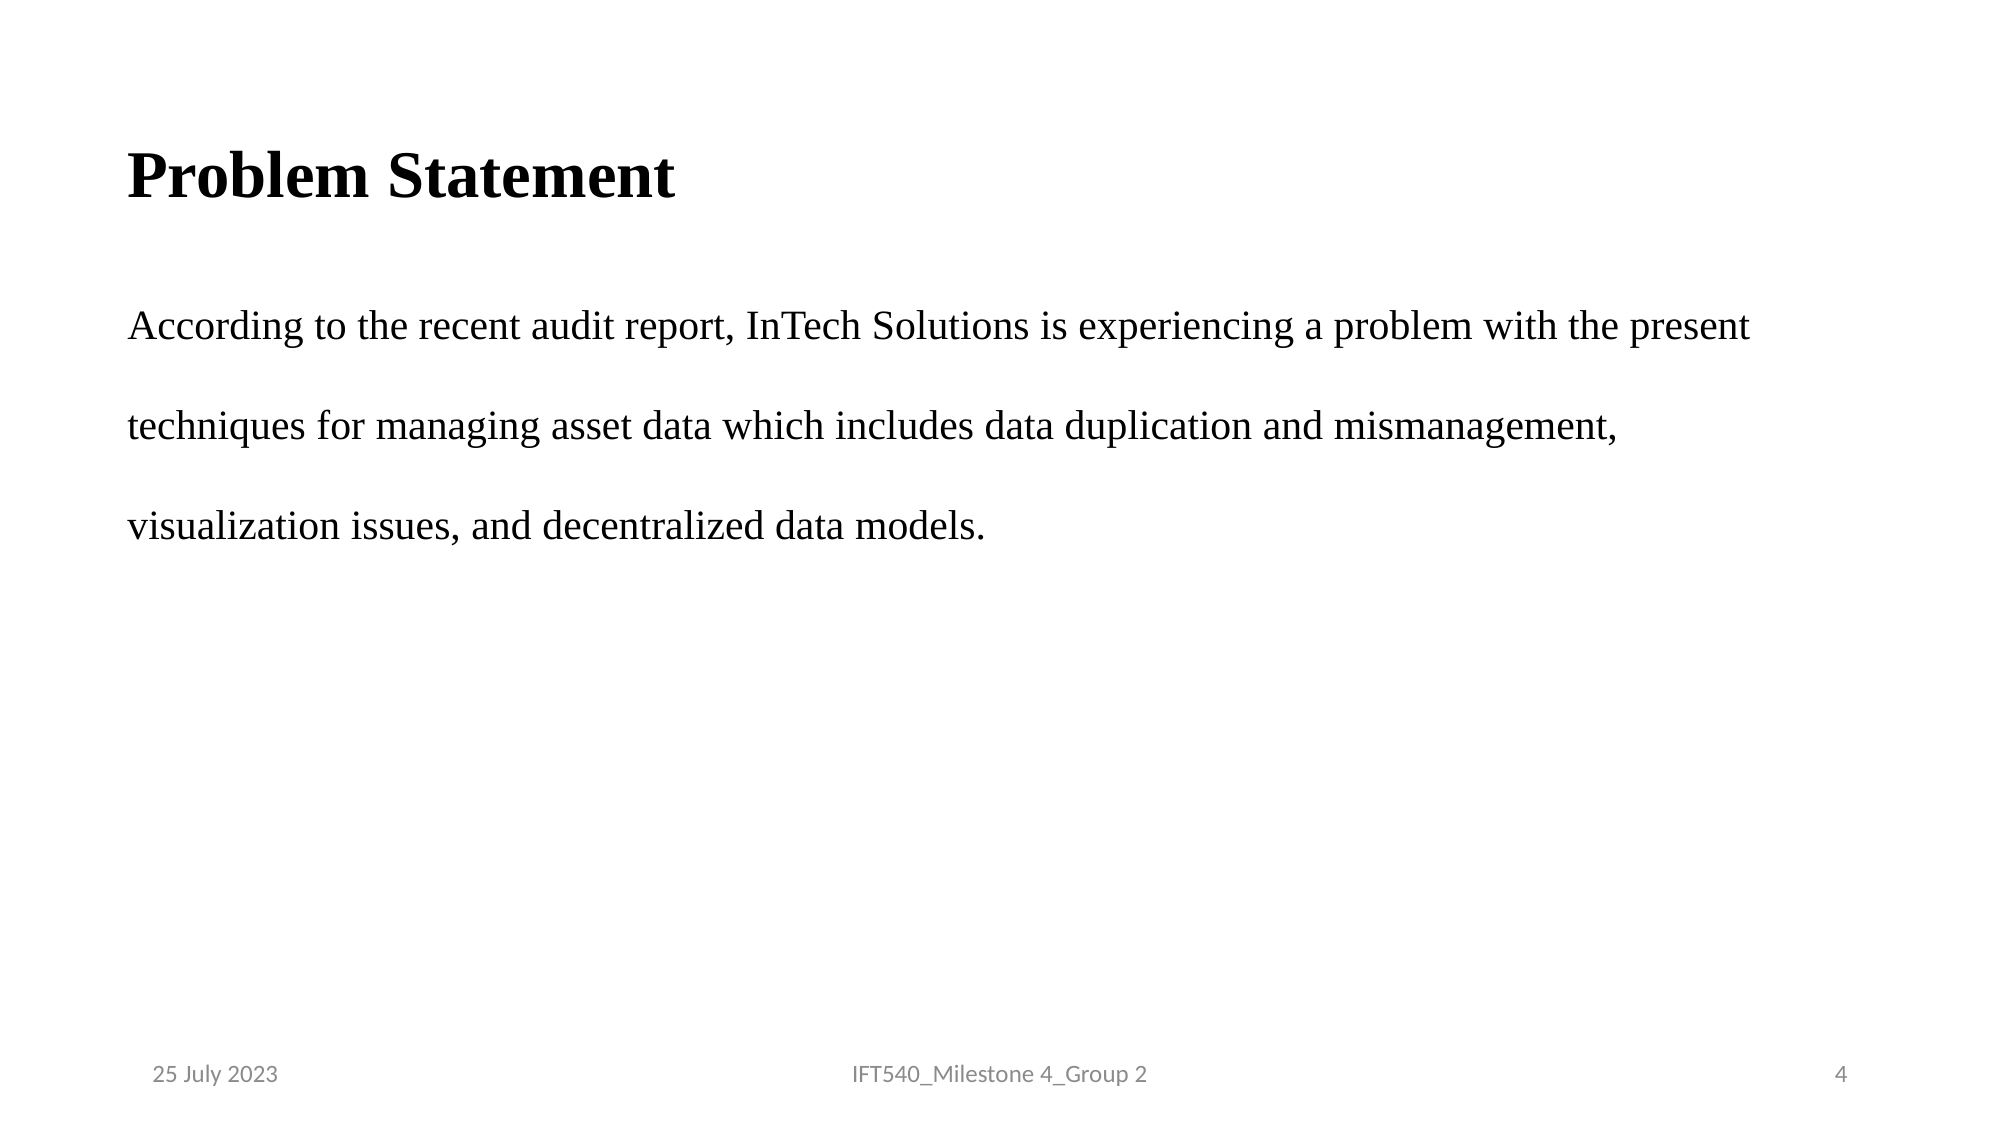

# Problem Statement
According to the recent audit report, InTech Solutions is experiencing a problem with the present techniques for managing asset data which includes data duplication and mismanagement, visualization issues, and decentralized data models.
25 July 2023
IFT540_Milestone 4_Group 2
4